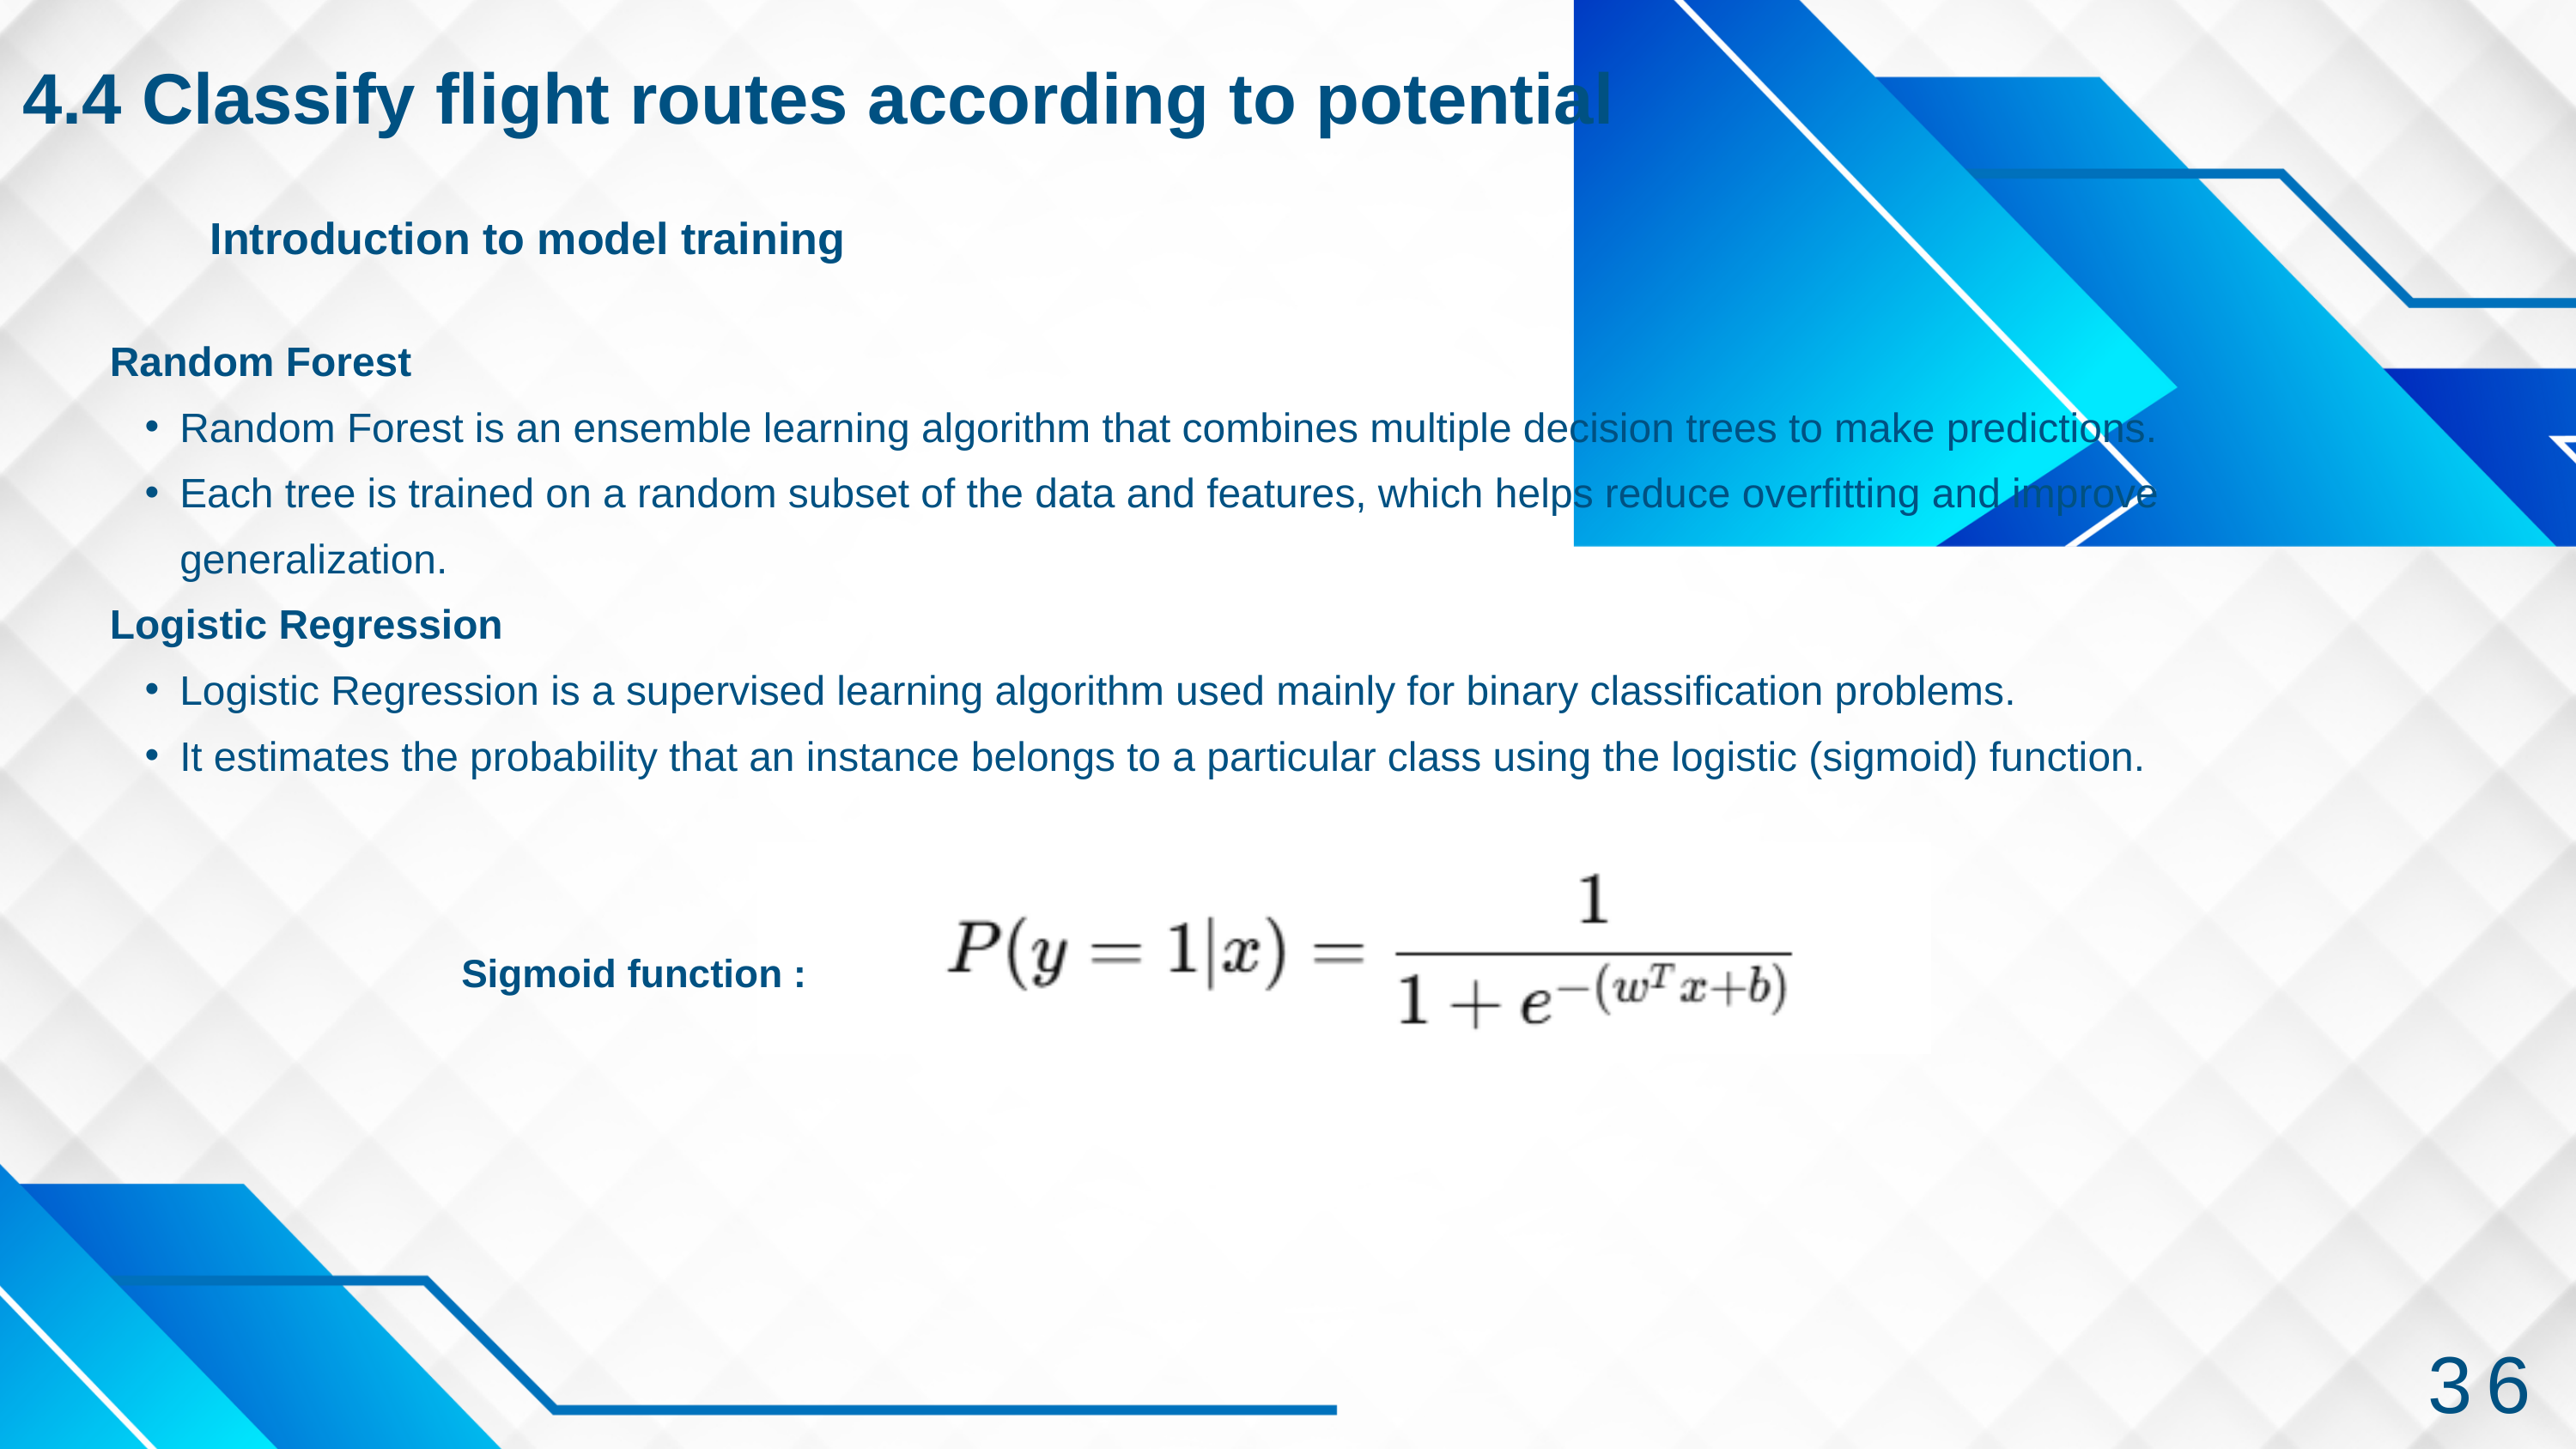

4.4 Classify flight routes according to potential
Introduction to model training
Random Forest
Random Forest is an ensemble learning algorithm that combines multiple decision trees to make predictions.
Each tree is trained on a random subset of the data and features, which helps reduce overfitting and improve generalization.
Logistic Regression
Logistic Regression is a supervised learning algorithm used mainly for binary classification problems.
It estimates the probability that an instance belongs to a particular class using the logistic (sigmoid) function.

Sigmoid function :
36